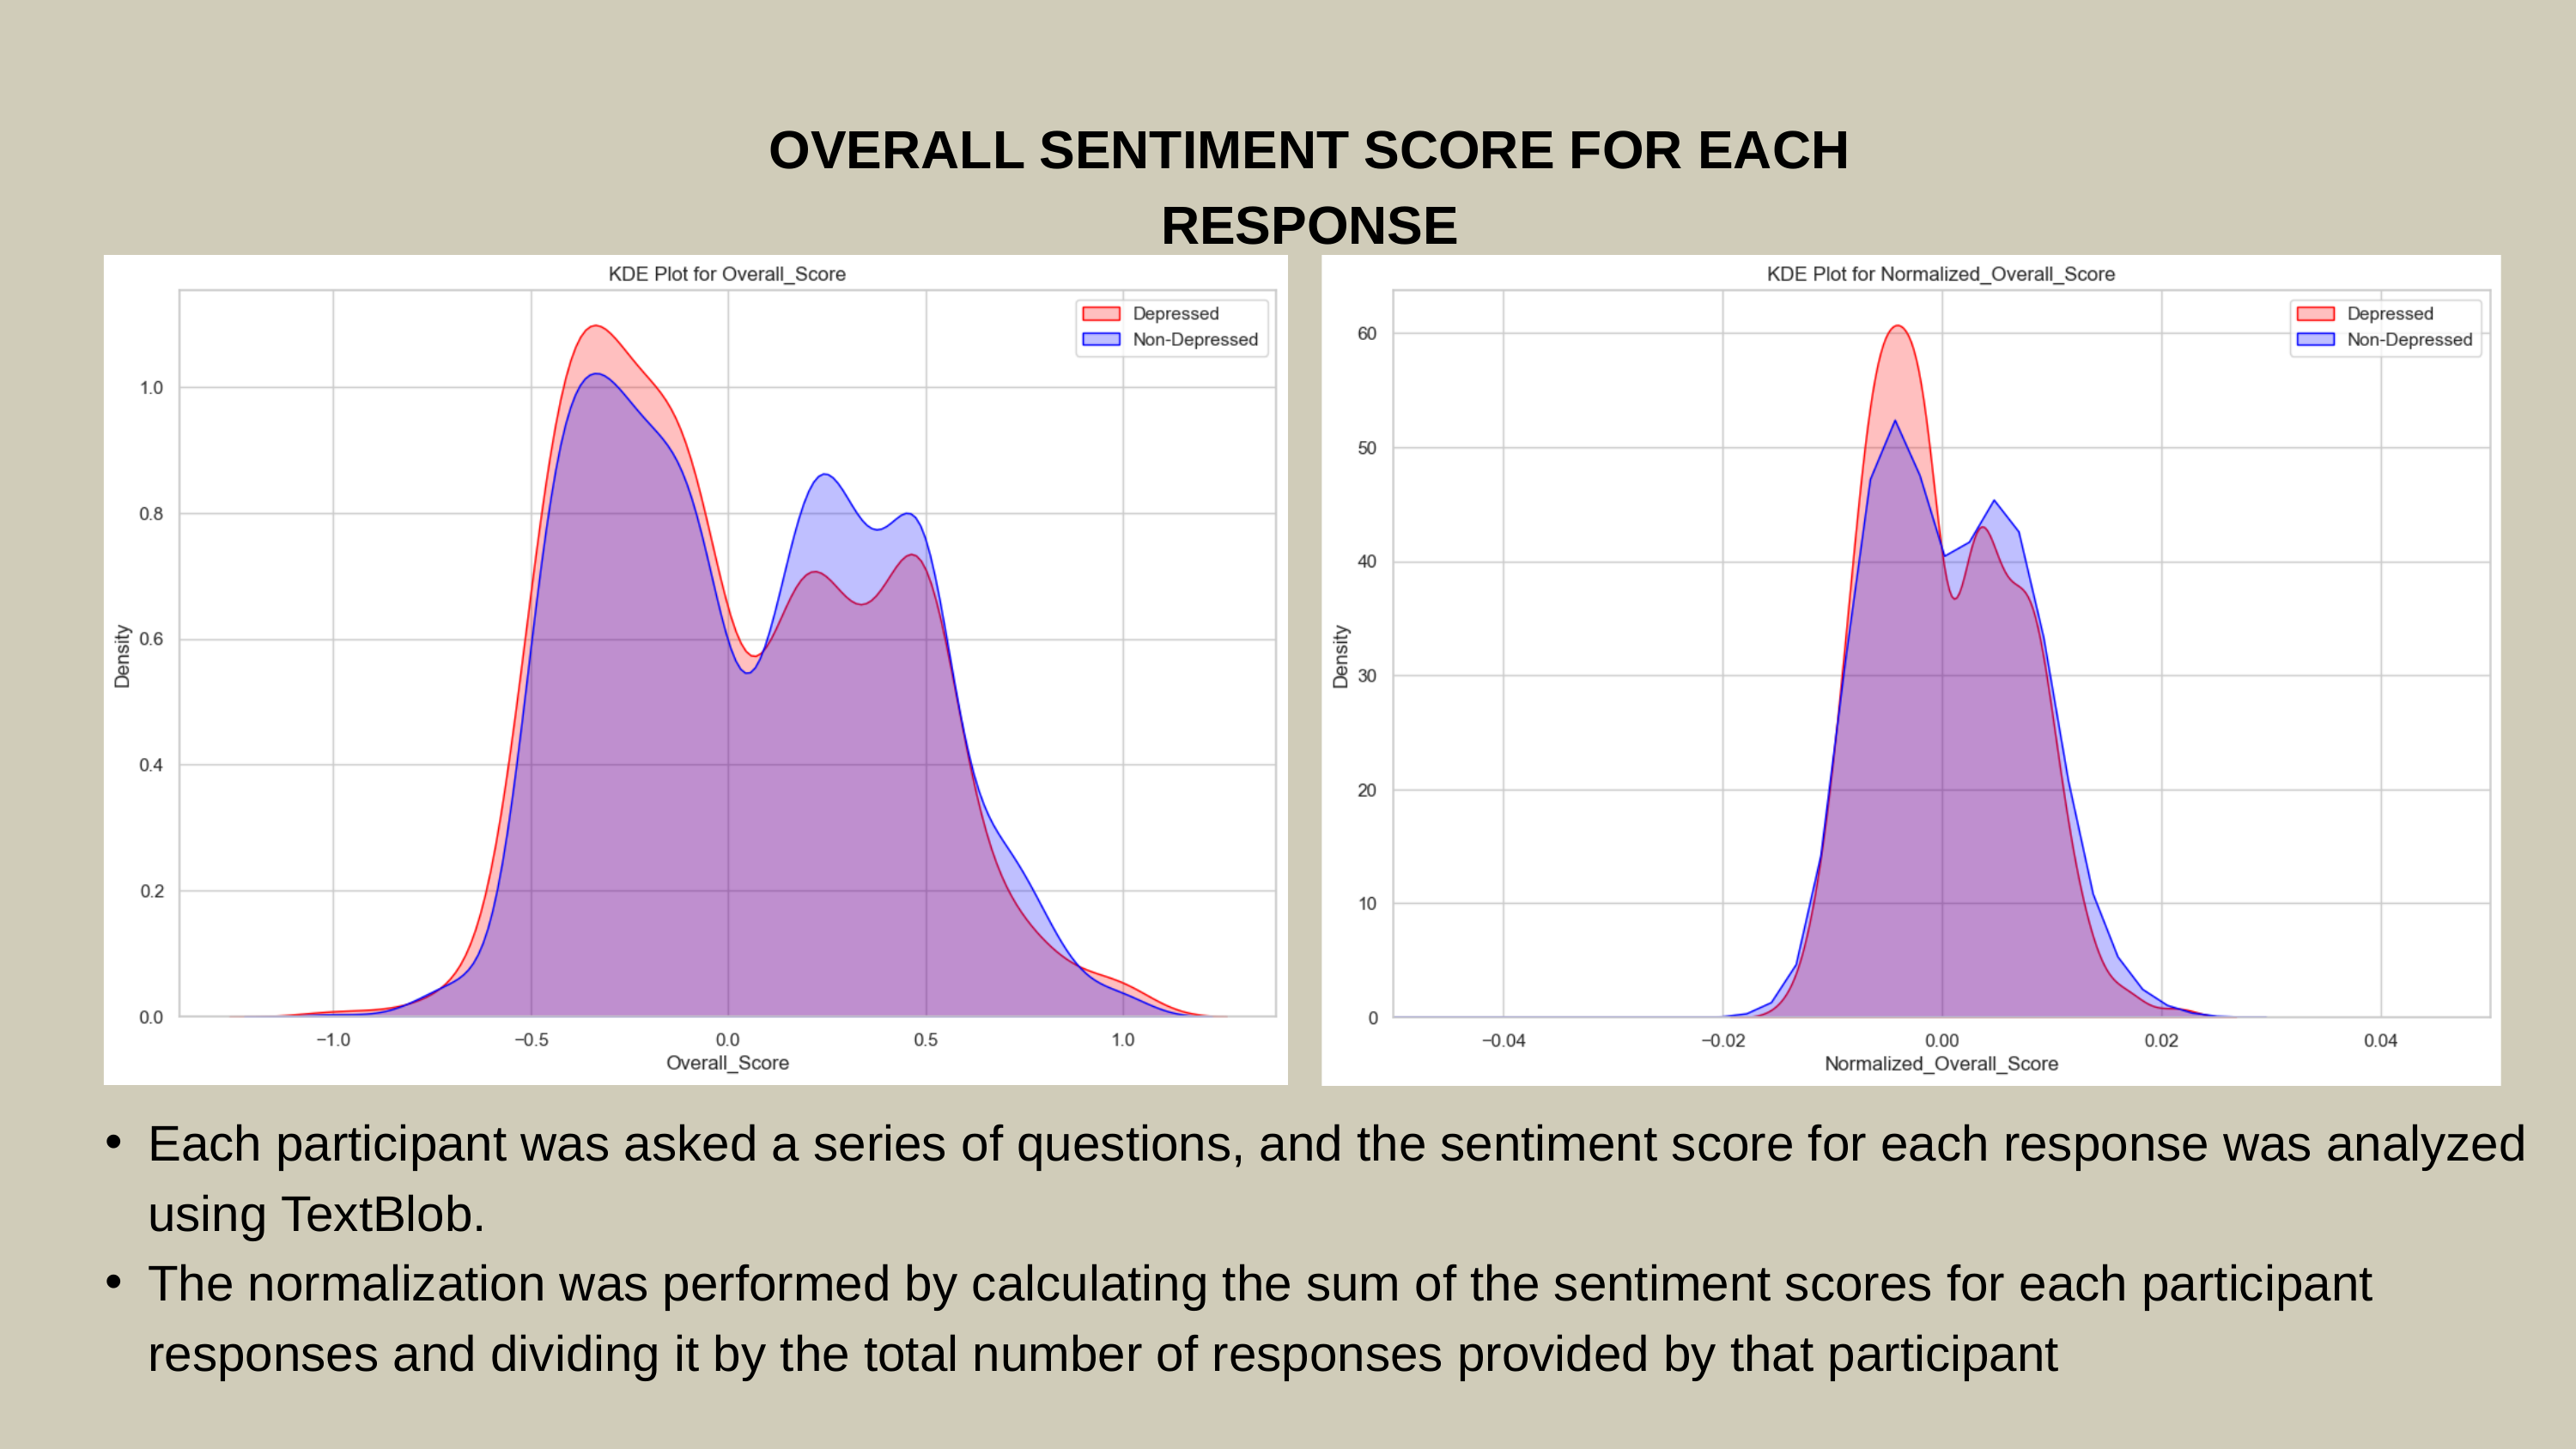

OVERALL SENTIMENT SCORE FOR EACH RESPONSE

Each participant was asked a series of questions, and the sentiment score for each response was analyzed using TextBlob.
The normalization was performed by calculating the sum of the sentiment scores for each participant responses and dividing it by the total number of responses provided by that participant